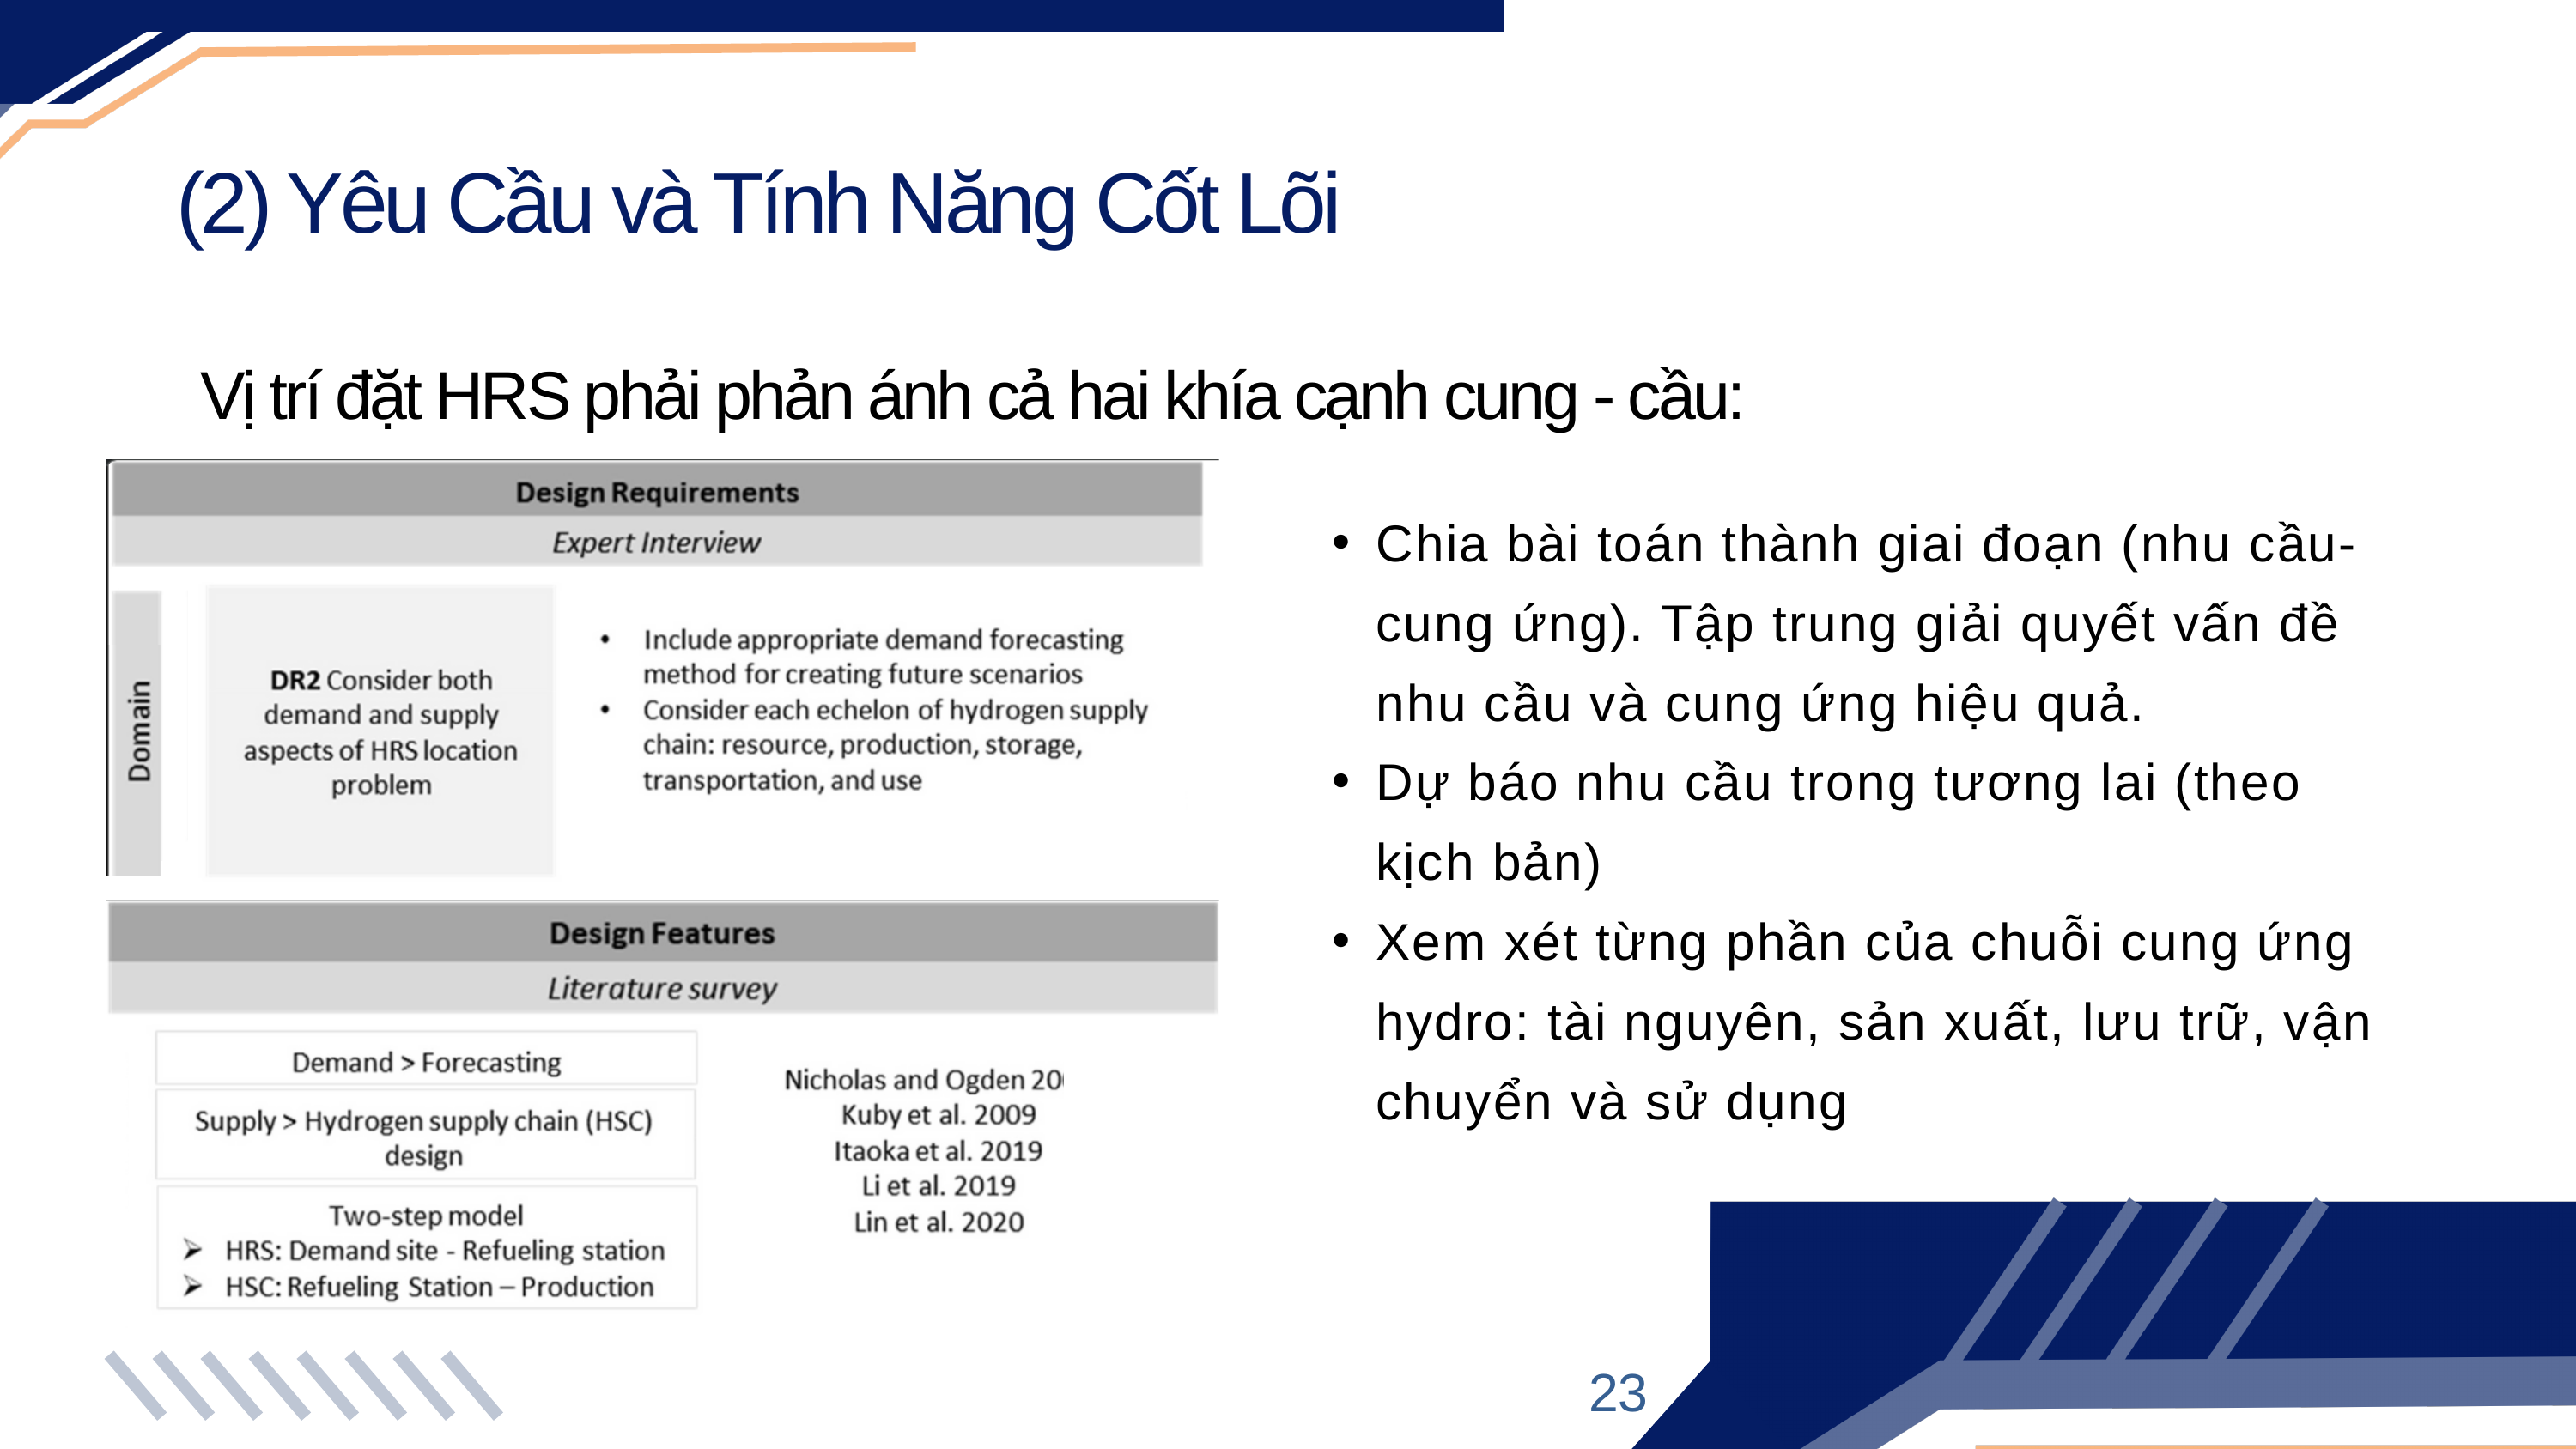

(2) Yêu Cầu và Tính Năng Cốt Lõi
Vị trí đặt HRS phải phản ánh cả hai khía cạnh cung - cầu:

Chia bài toán thành giai đoạn (nhu cầu-cung ứng). Tập trung giải quyết vấn đề nhu cầu và cung ứng hiệu quả.
Dự báo nhu cầu trong tương lai (theo kịch bản)
Xem xét từng phần của chuỗi cung ứng hydro: tài nguyên, sản xuất, lưu trữ, vận chuyển và sử dụng

23